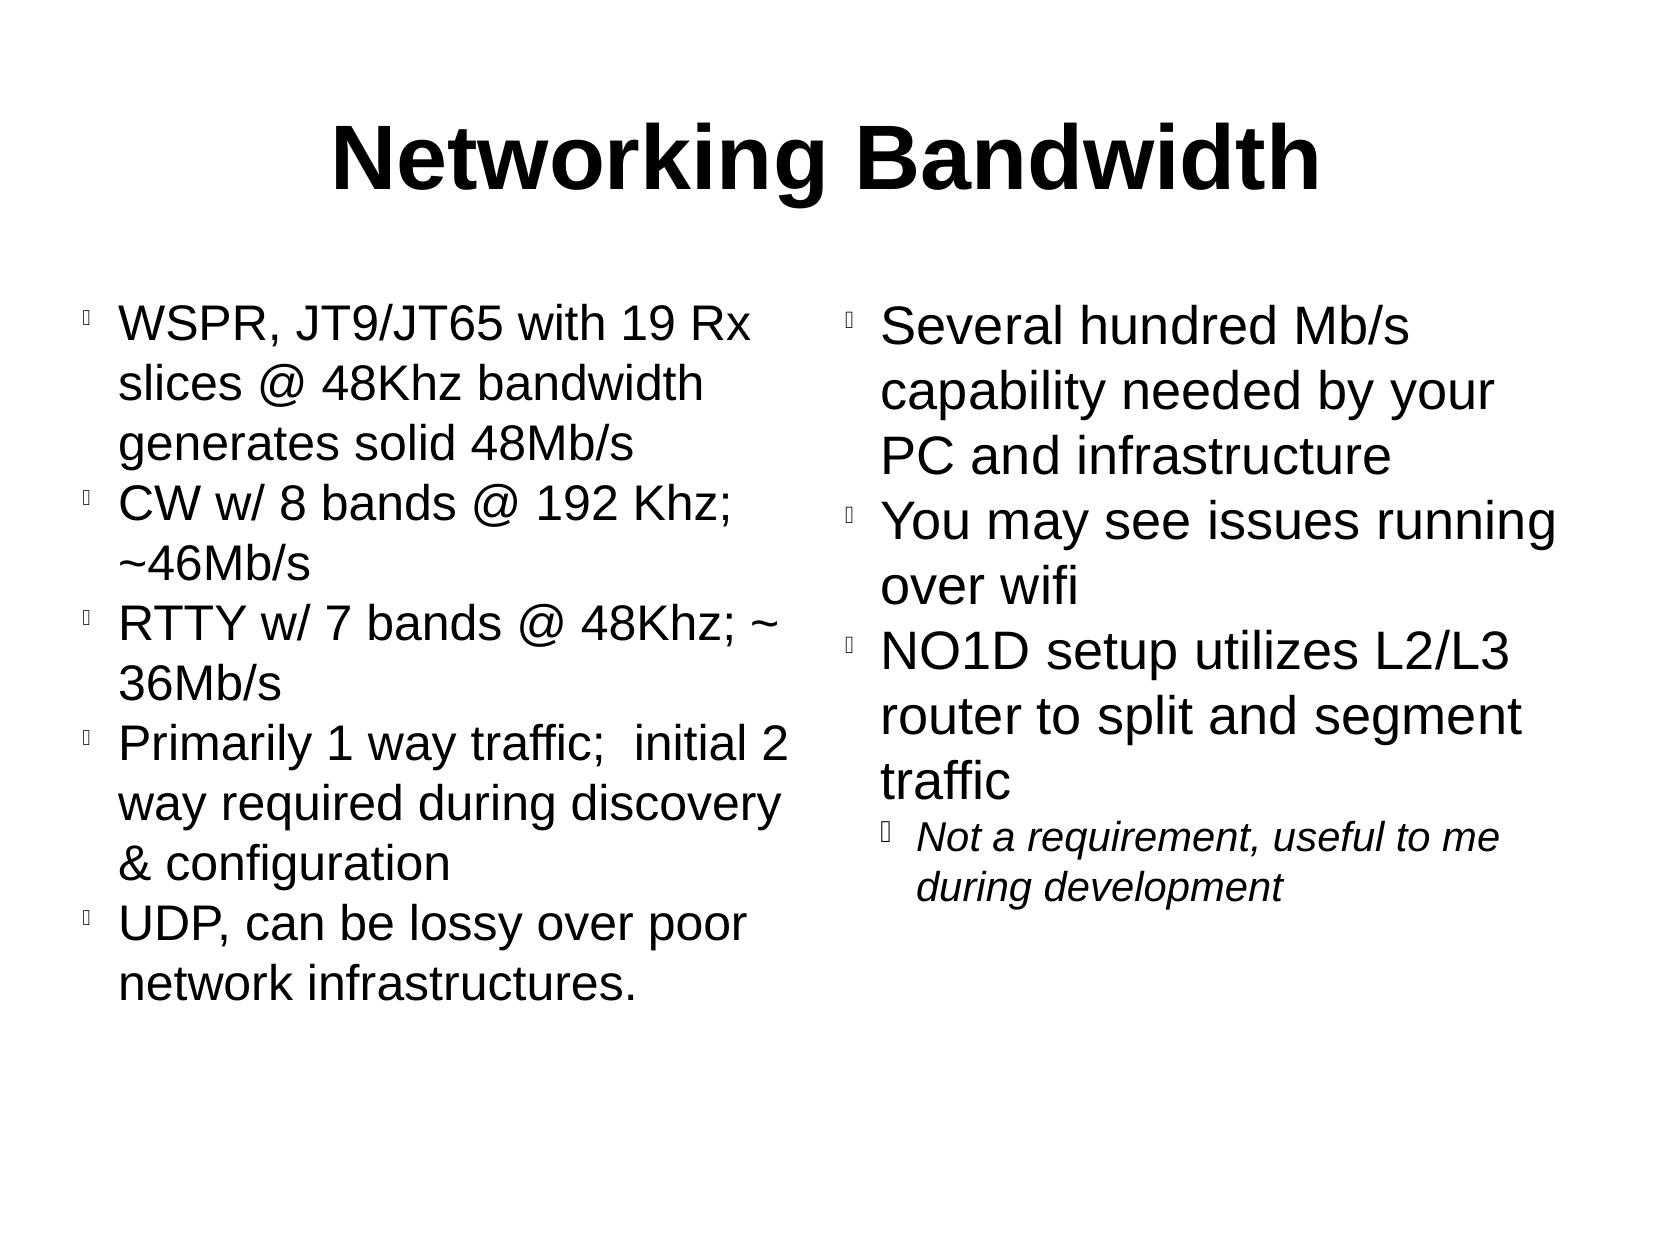

Networking Bandwidth
WSPR, JT9/JT65 with 19 Rx slices @ 48Khz bandwidth generates solid 48Mb/s
CW w/ 8 bands @ 192 Khz; ~46Mb/s
RTTY w/ 7 bands @ 48Khz; ~ 36Mb/s
Primarily 1 way traffic;  initial 2 way required during discovery & configuration
UDP, can be lossy over poor network infrastructures.
Several hundred Mb/s capability needed by your PC and infrastructure
You may see issues running over wifi
NO1D setup utilizes L2/L3 router to split and segment traffic
Not a requirement, useful to me during development